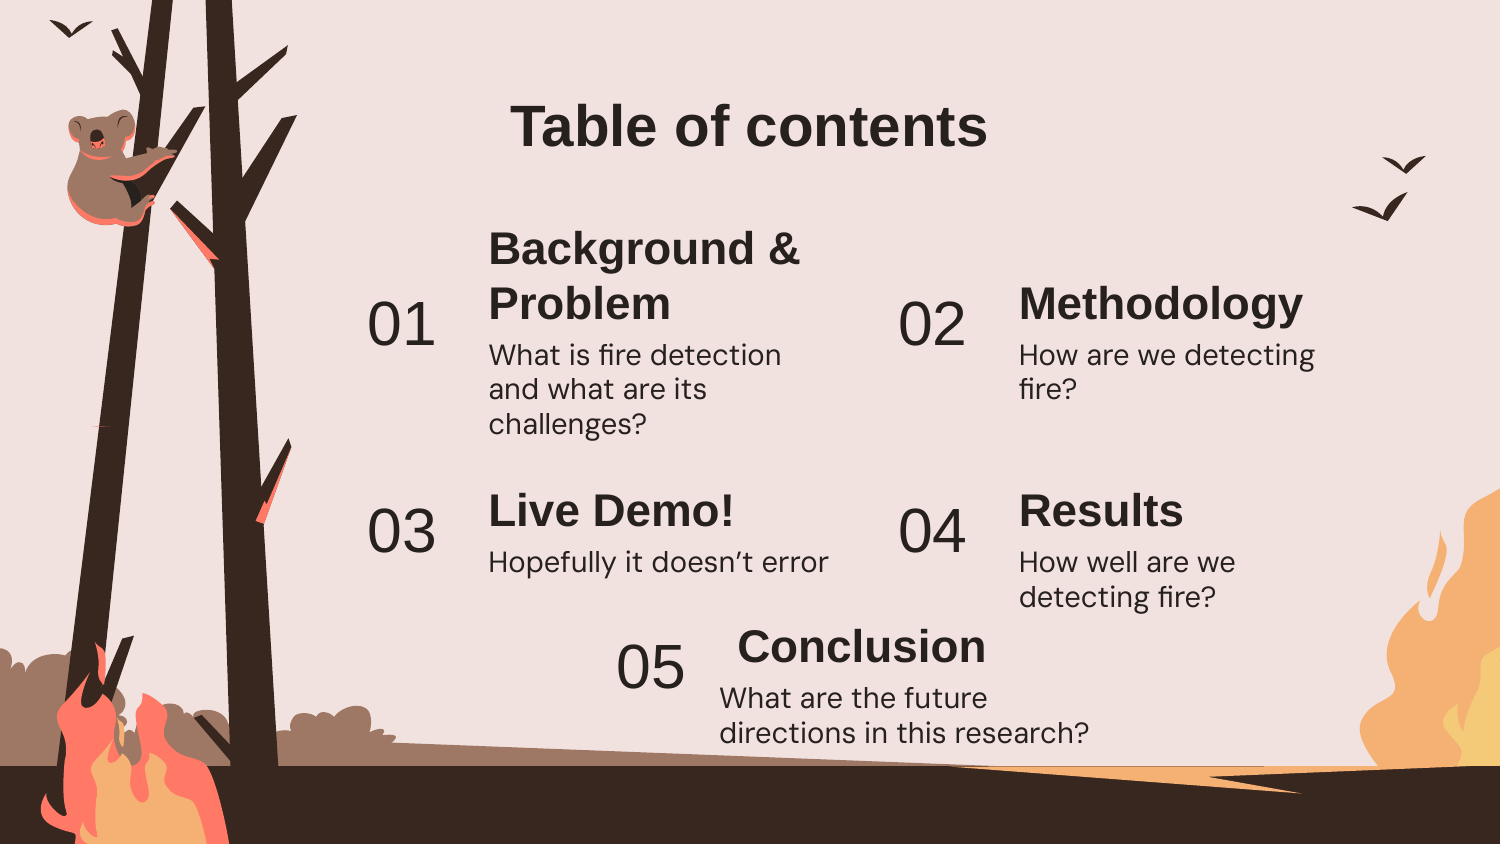

# Table of contents

01
Background &
Problem
02
Methodology
What is fire detection and what are its challenges?
How are we detecting fire?
Live Demo!
Results
03
04
Hopefully it doesn’t error
How well are we detecting fire?
Conclusion
05

What are the future directions in this research?